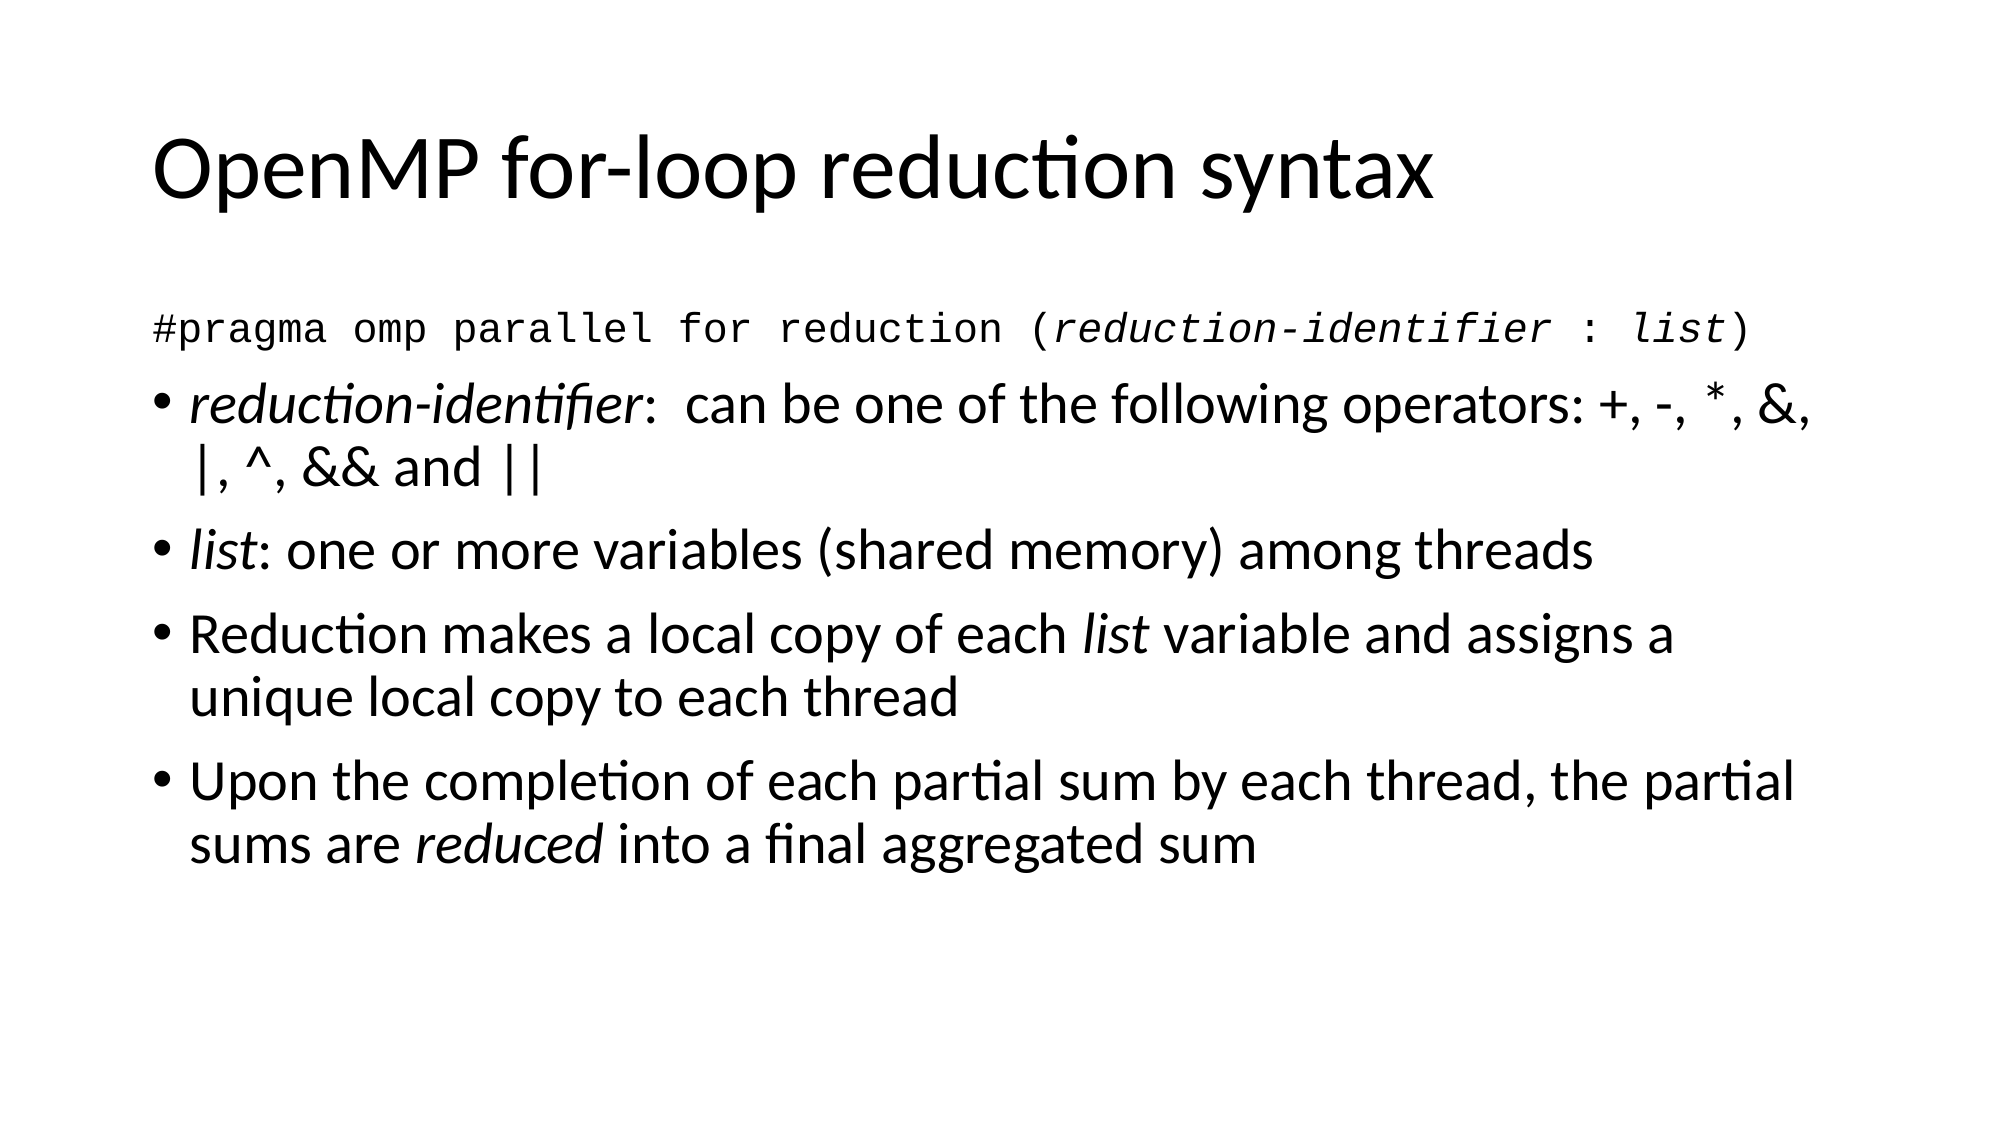

# OpenMP for-loop reduction syntax
#pragma omp parallel for reduction (reduction-identifier : list)
reduction-identifier:  can be one of the following operators: +, -, *, &, |, ^, && and ||
list: one or more variables (shared memory) among threads
Reduction makes a local copy of each list variable and assigns a unique local copy to each thread
Upon the completion of each partial sum by each thread, the partial sums are reduced into a final aggregated sum